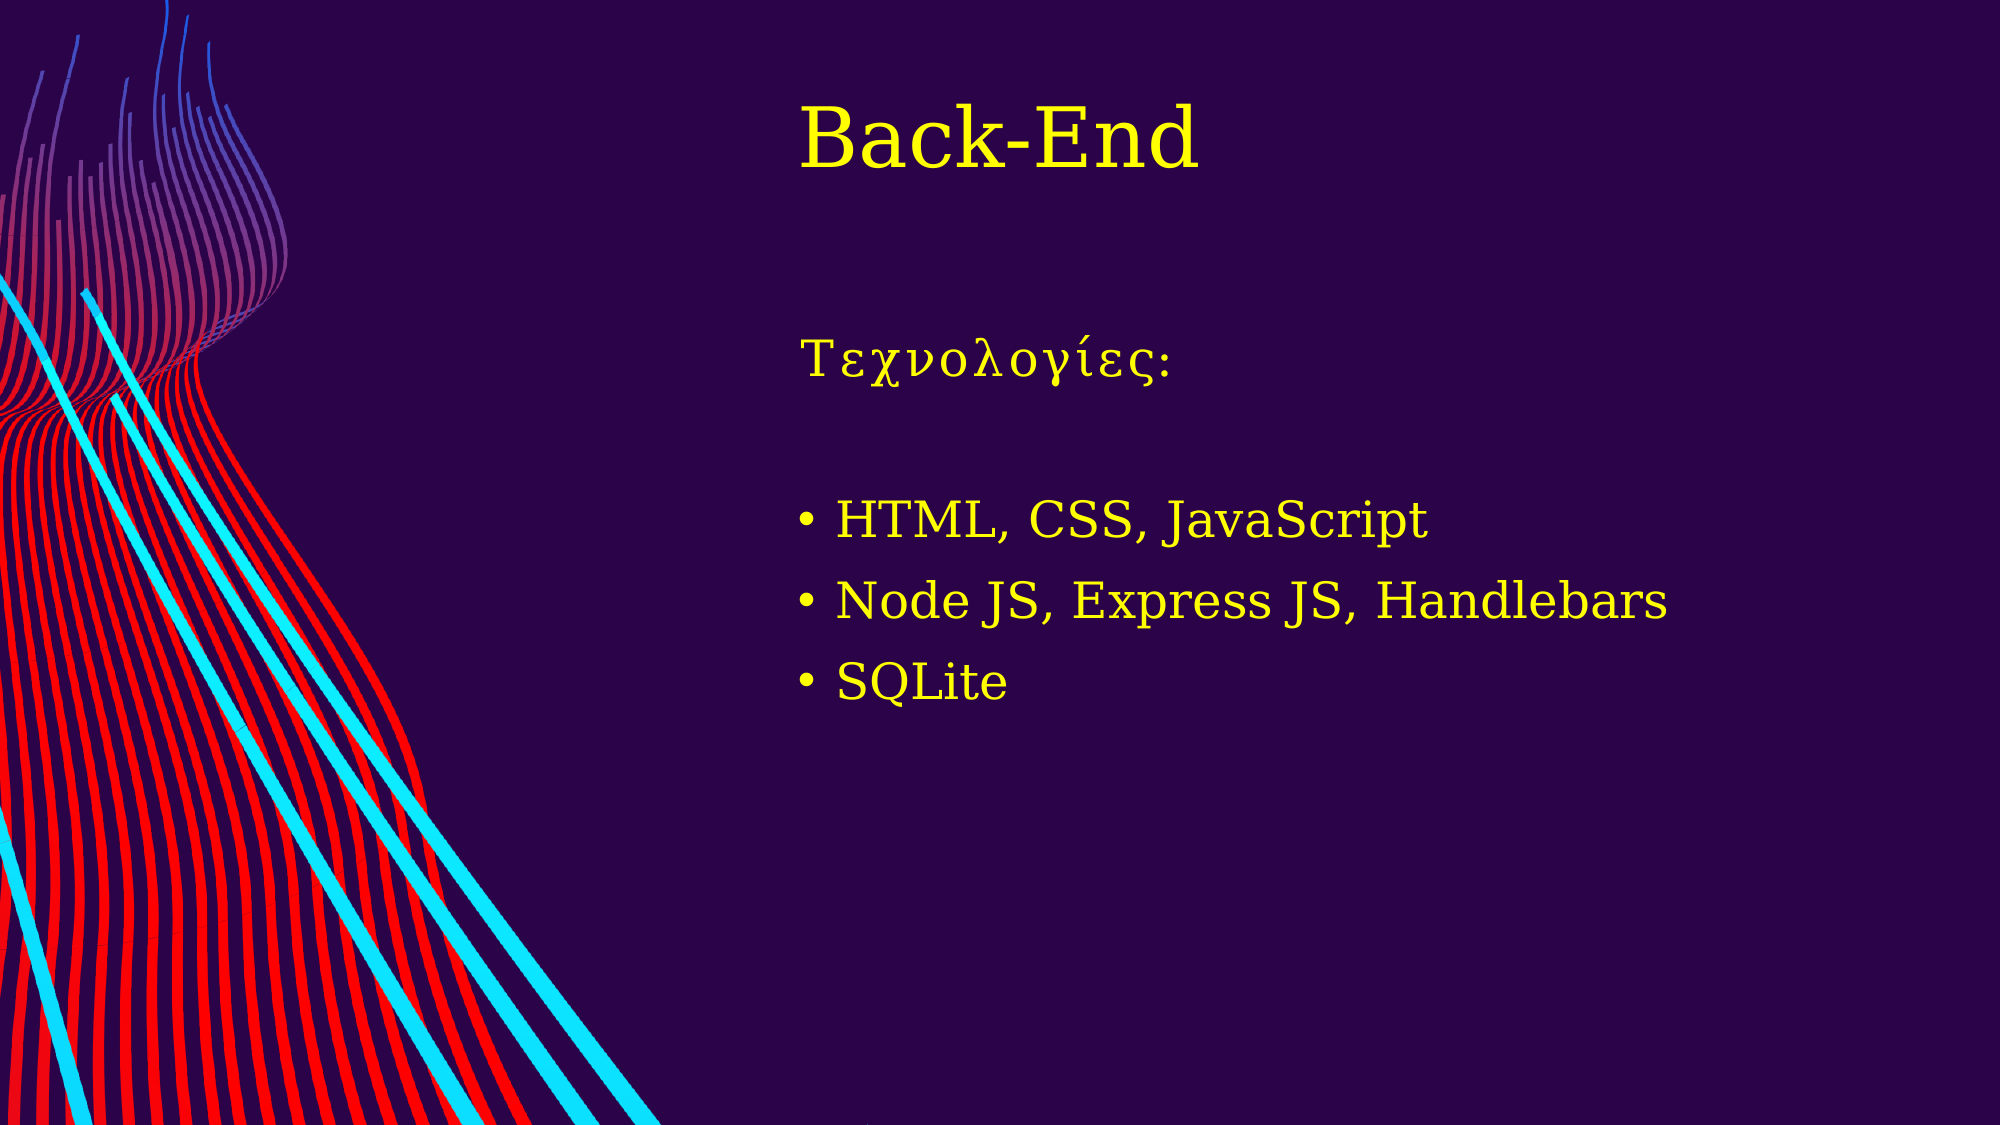

Back-End

Τεχνολογίες:

HTML, CSS, JavaScript
Node JS, Express JS, Handlebars
SQLite